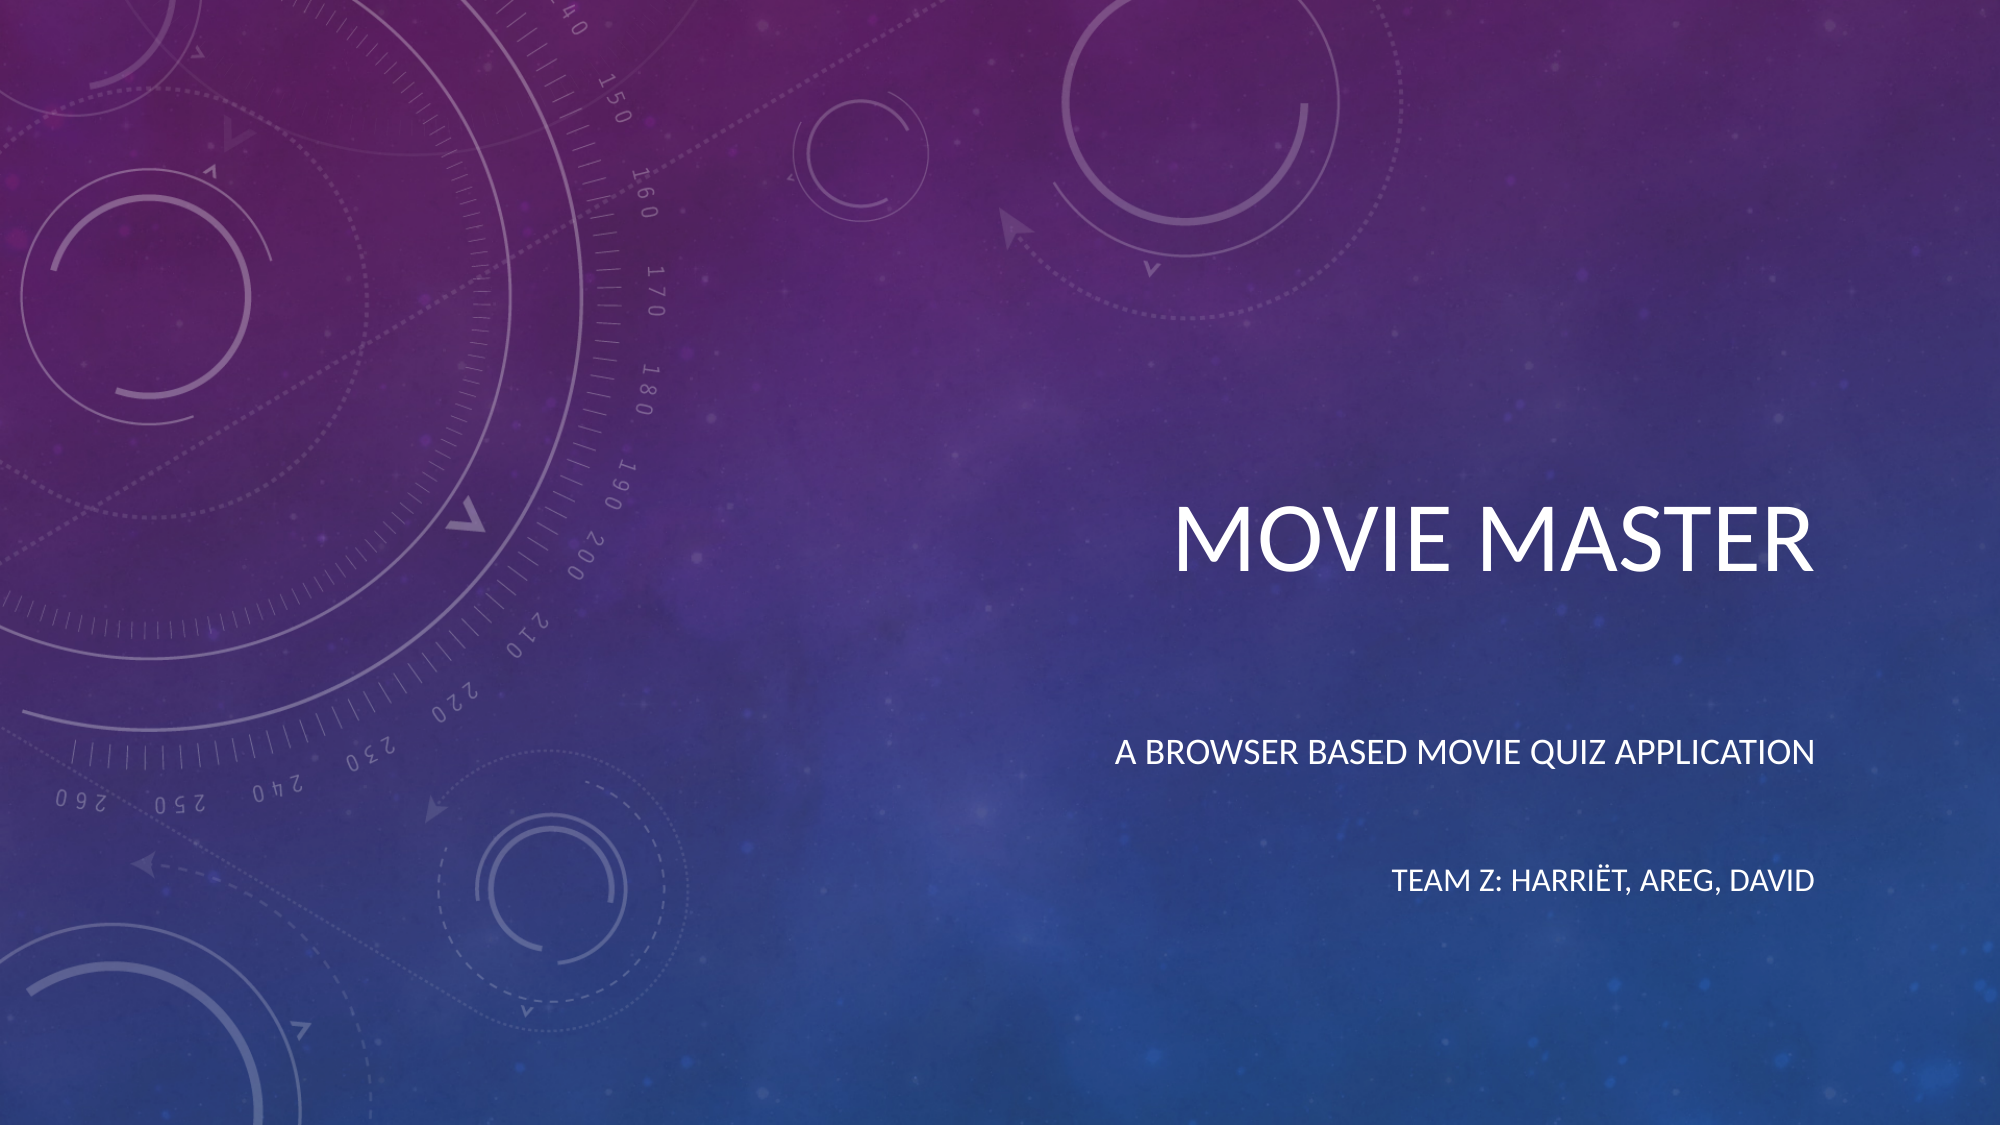

# Movie Master
A BROWSER based Movie quiz application

Team Z: HarRiët, Areg, David